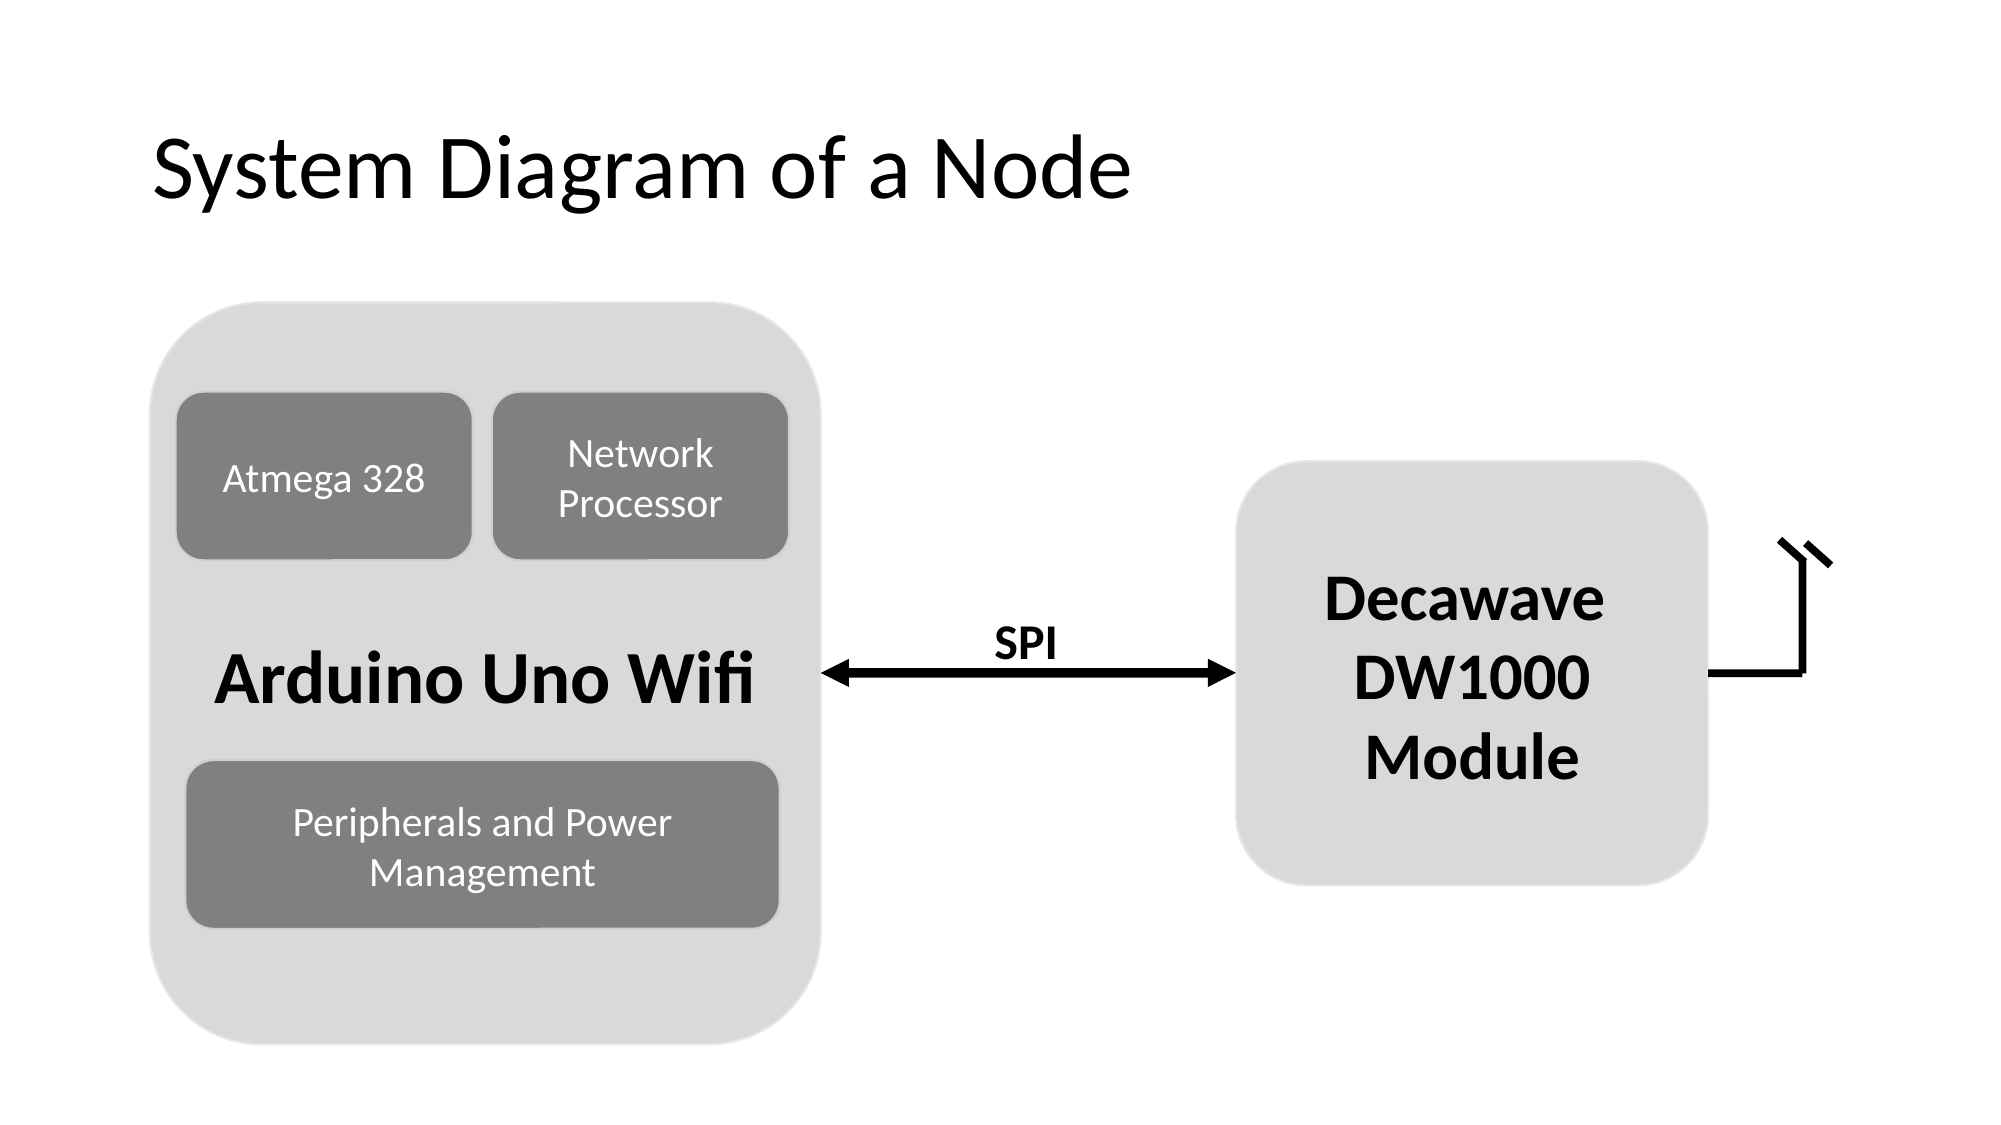

System Diagram of a Node

Arduino Uno Wifi
Atmega 328
Network Processor
Decawave
DW1000 Module

SPI

Peripherals and Power Management